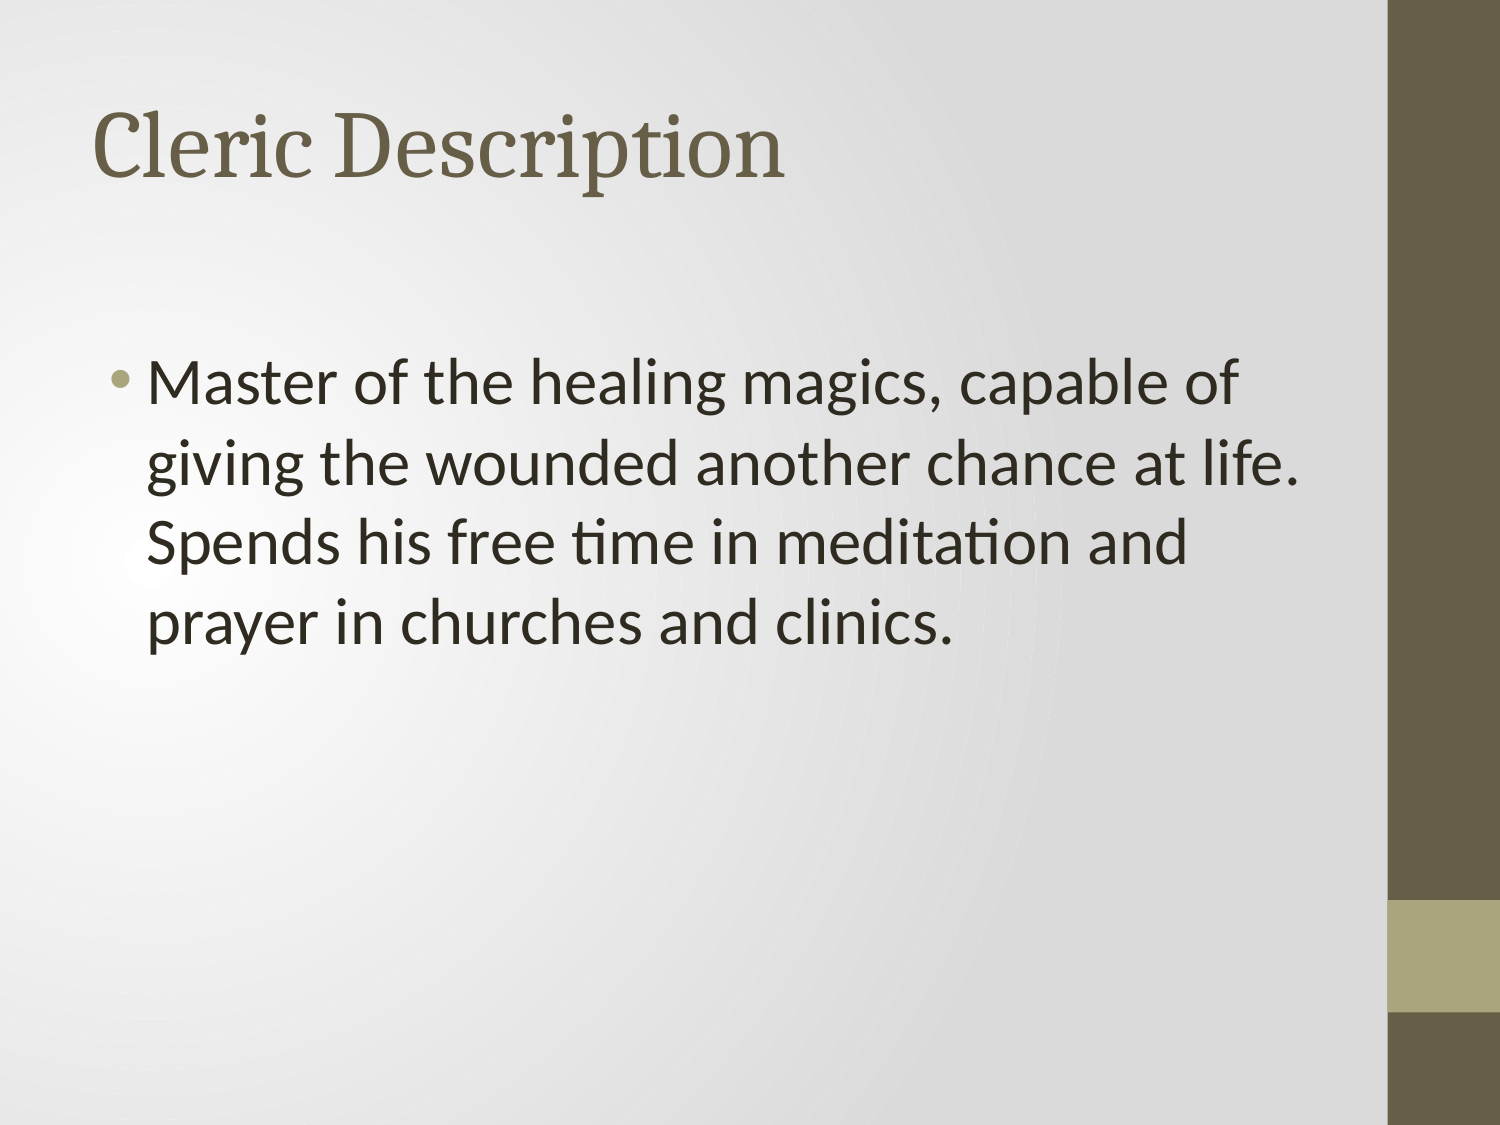

# Cleric Description

Master of the healing magics, capable of giving the wounded another chance at life. Spends his free time in meditation and prayer in churches and clinics.